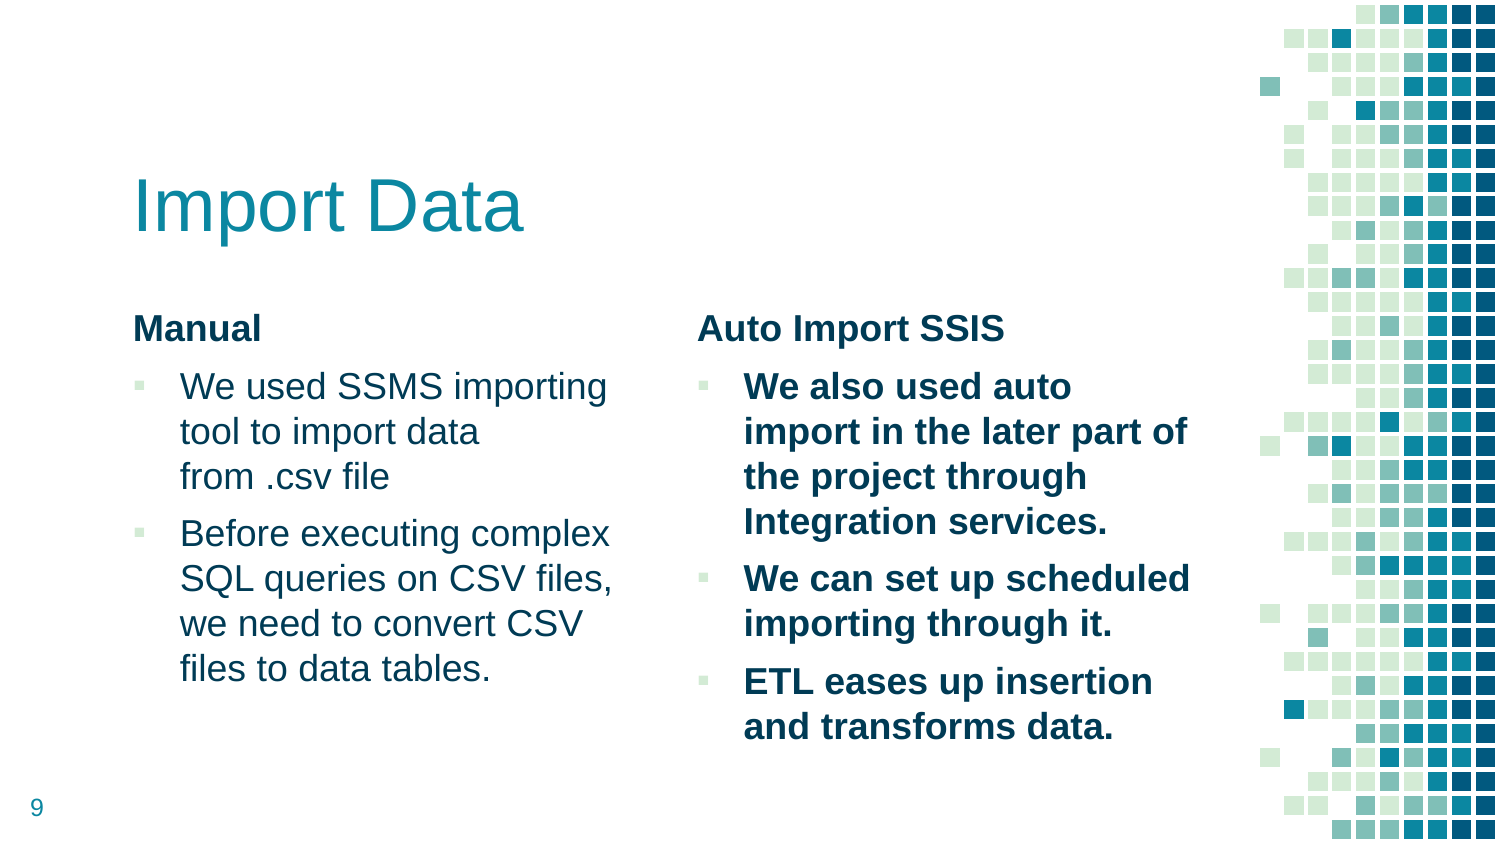

# Import Data
Manual
We used SSMS importing tool to import data from .csv file
Before executing complex SQL queries on CSV files, we need to convert CSV files to data tables.

Auto Import SSIS
We also used auto import in the later part of the project through Integration services.
We can set up scheduled importing through it.
ETL eases up insertion and transforms data.

9